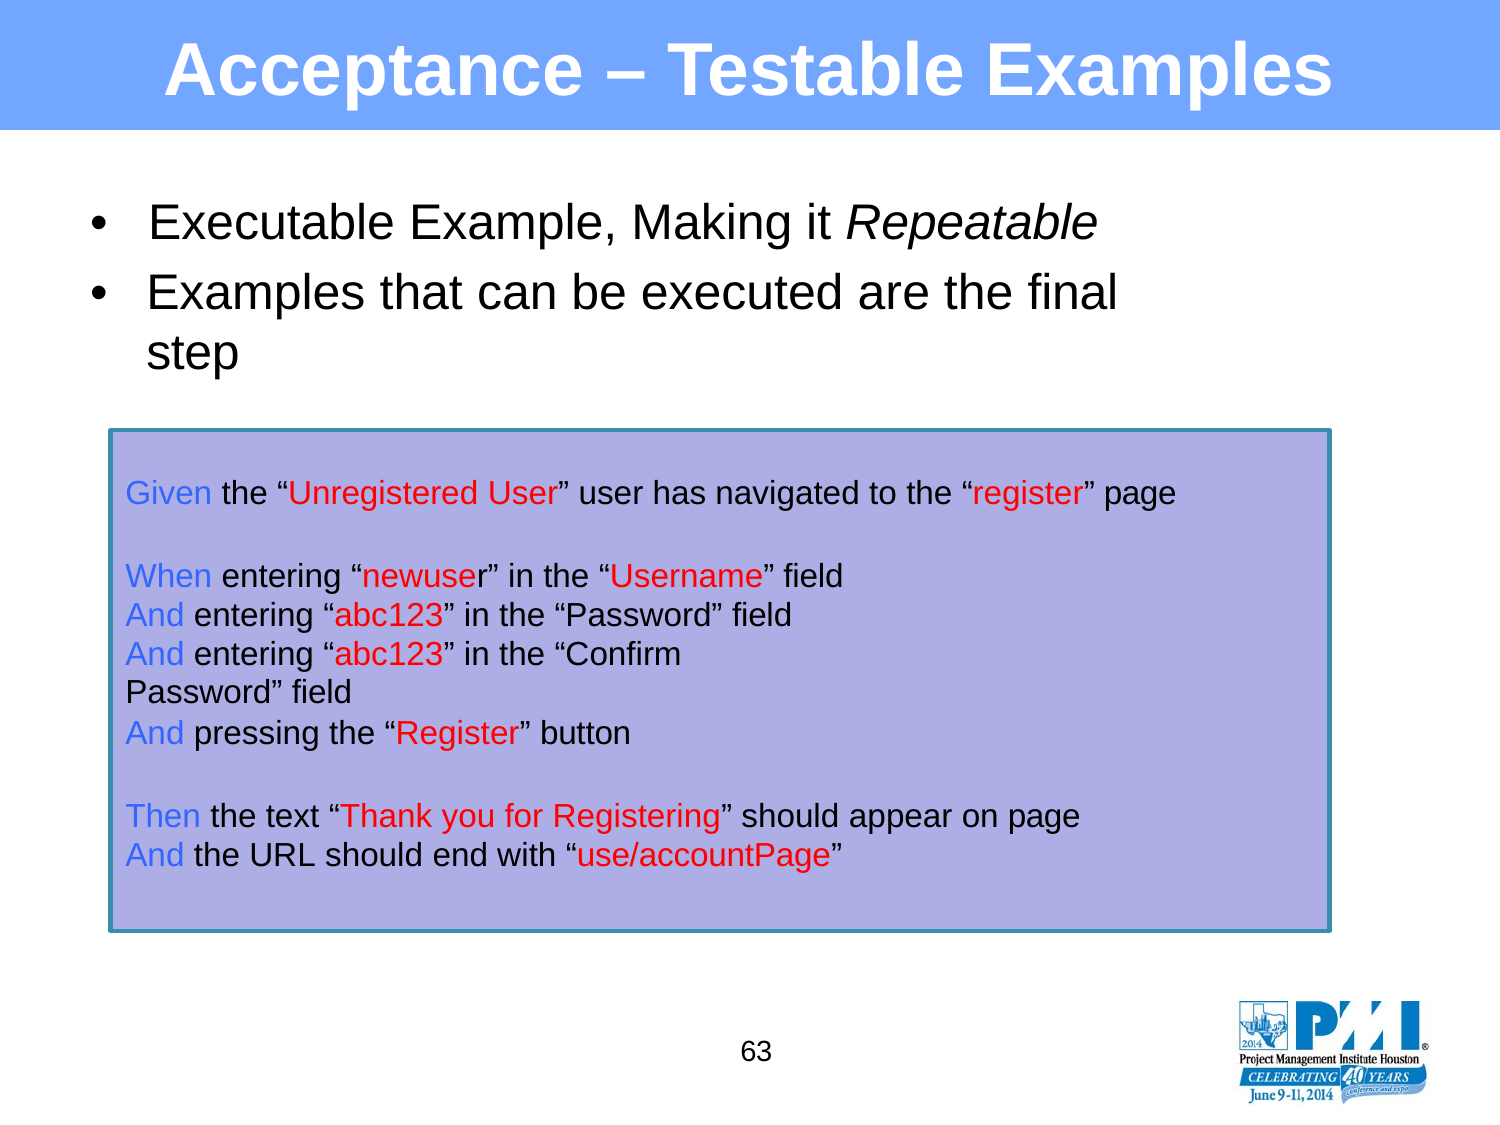

# Acceptance – Testable Examples
•	Executable Example, Making it Repeatable
•	Examples that can be executed are the final step

Given the “Unregistered User” user has navigated to the “register” page

When entering “newuser” in the “Username” field And entering “abc123” in the “Password” field
And entering “abc123” in the “Confirm Password” field
And pressing the “Register” button

Then the text “Thank you for Registering” should appear on page And the URL should end with “use/accountPage”
63